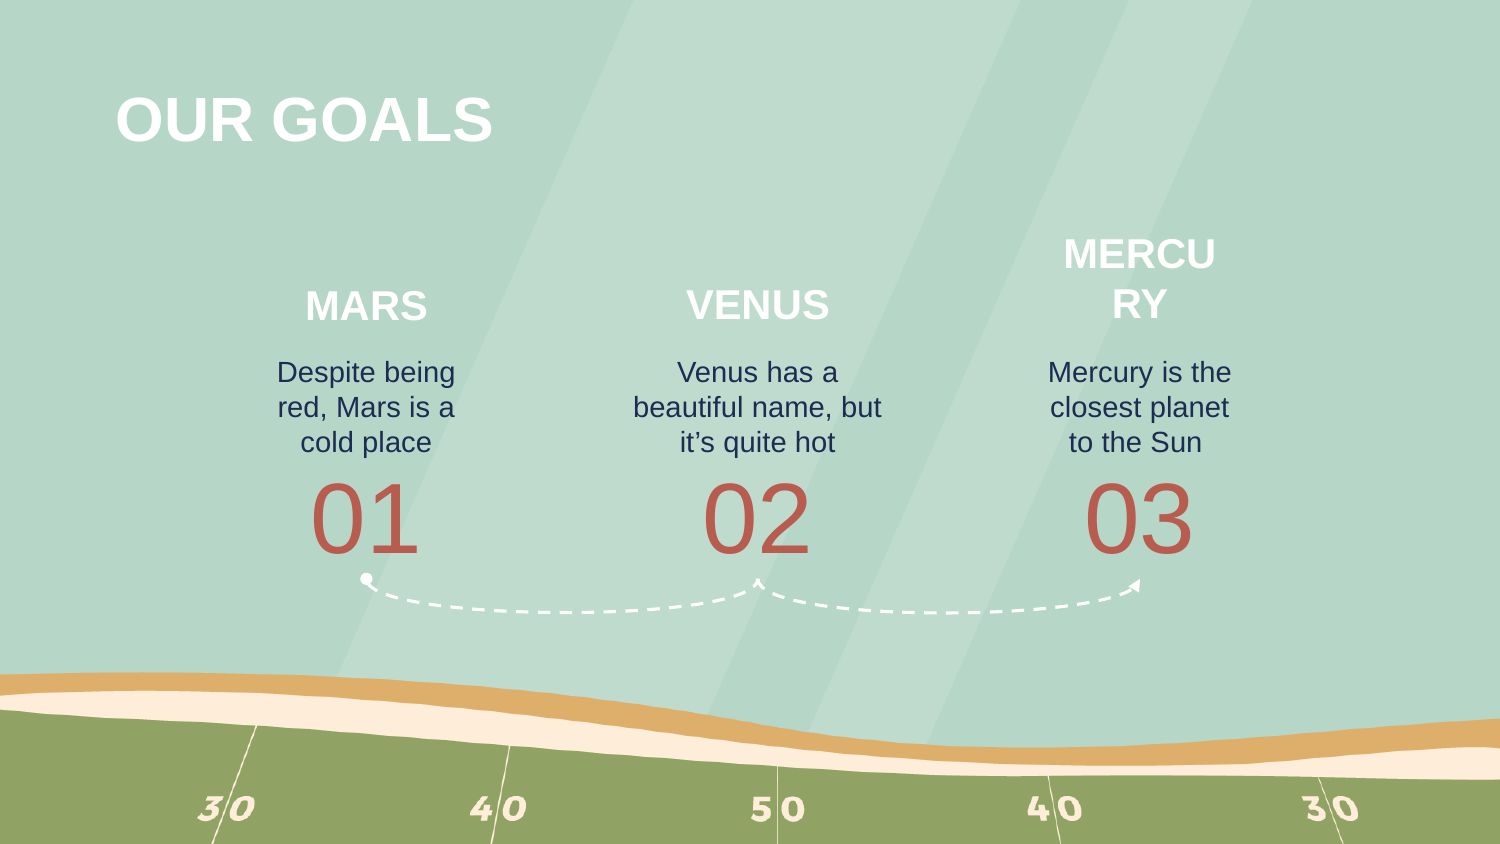

# OUR GOALS
MERCURY
VENUS
MARS
Despite being red, Mars is a cold place
Venus has a beautiful name, but it’s quite hot
Mercury is the closest planet to the Sun
01
02
03